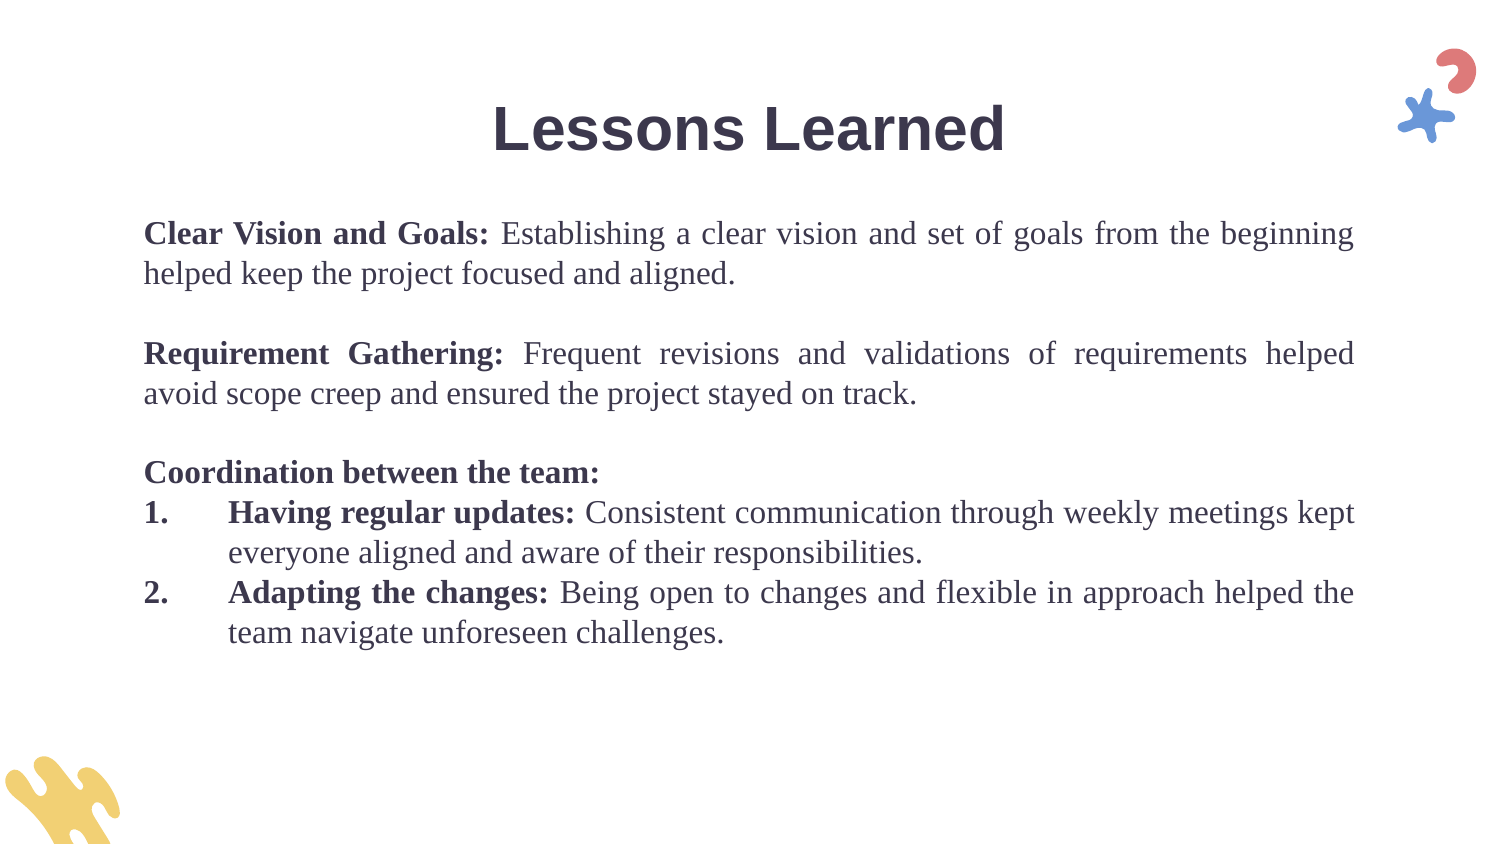

# Lessons Learned
Clear Vision and Goals: Establishing a clear vision and set of goals from the beginning helped keep the project focused and aligned.

Requirement Gathering: Frequent revisions and validations of requirements helped avoid scope creep and ensured the project stayed on track.

Coordination between the team:
Having regular updates: Consistent communication through weekly meetings kept everyone aligned and aware of their responsibilities.
Adapting the changes: Being open to changes and flexible in approach helped the team navigate unforeseen challenges.